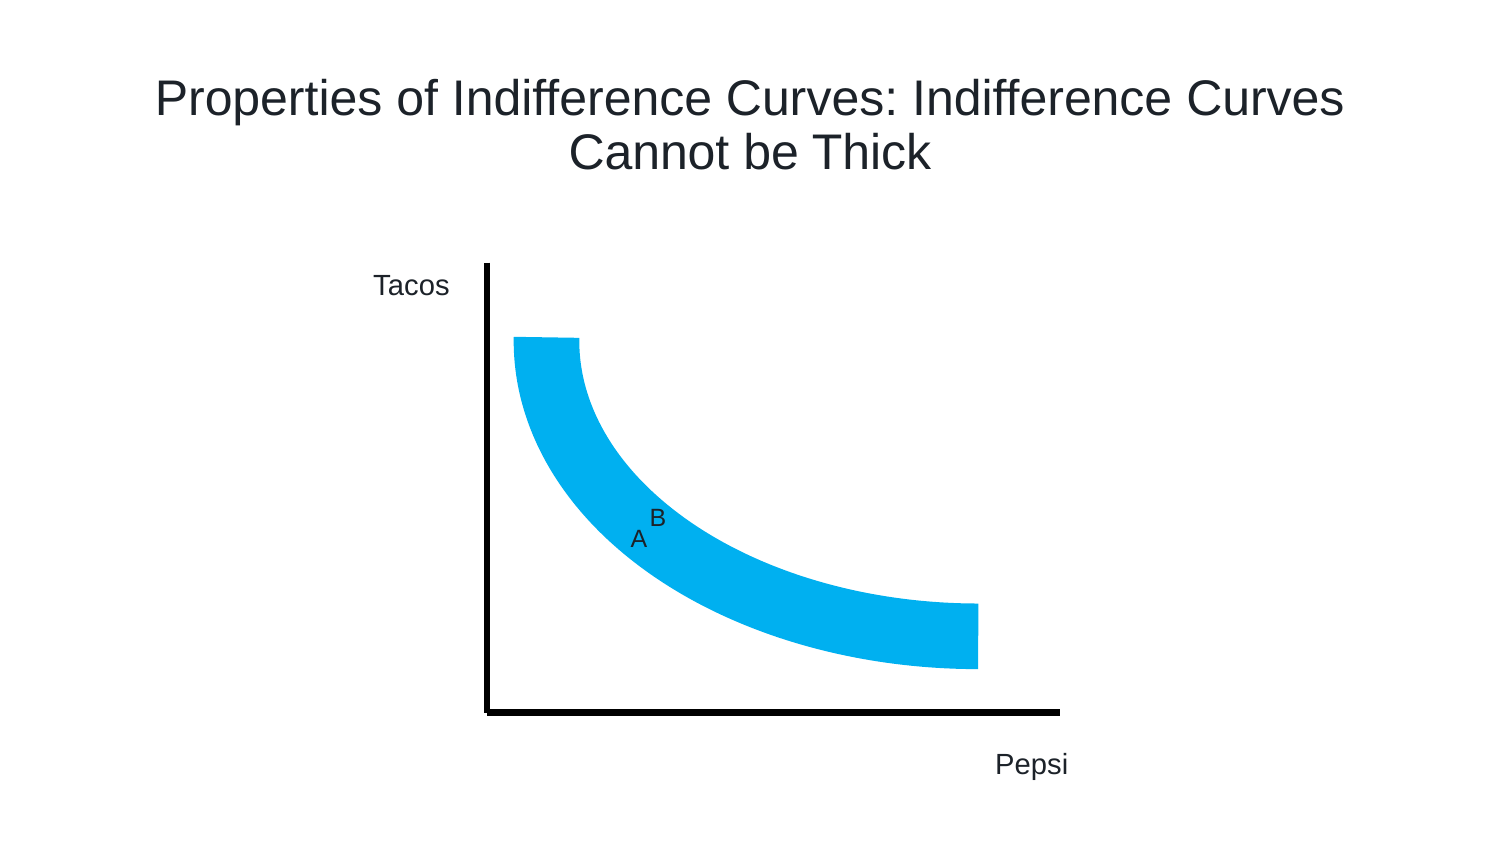

# Properties of Indifference Curves: Indifference Curves Cannot be Thick

Tacos
B
A
Pepsi